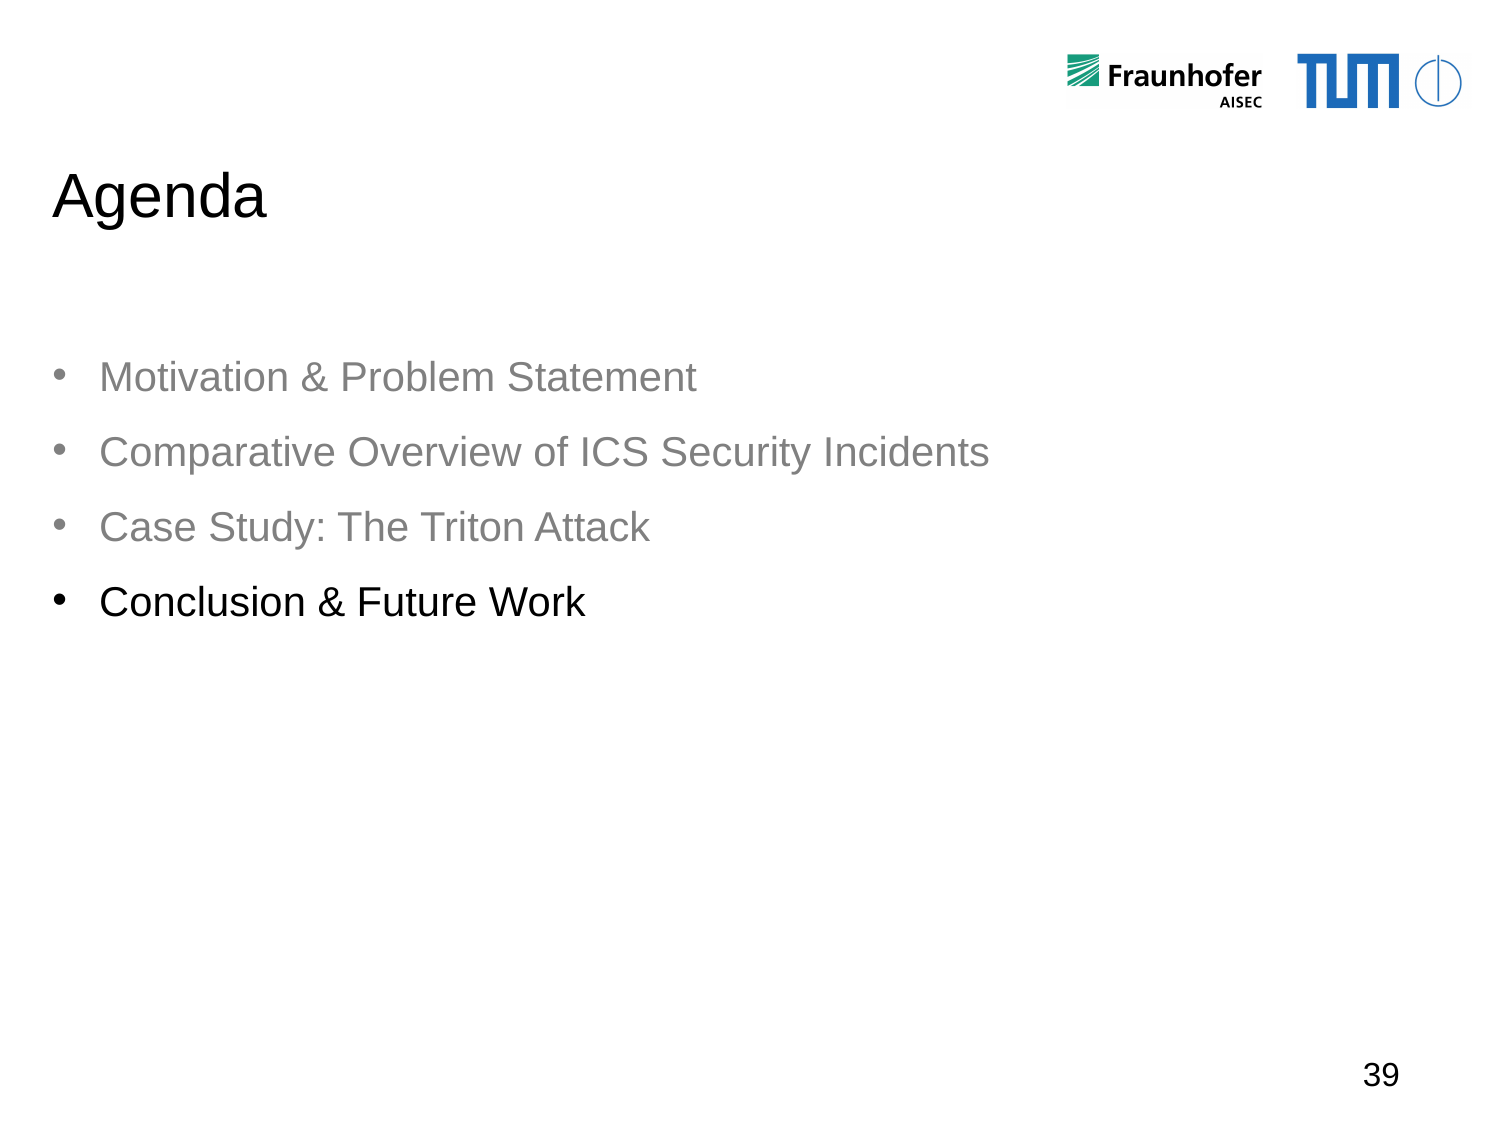

# Agenda
Motivation & Problem Statement
Comparative Overview of ICS Security Incidents
Case Study: The Triton Attack
Conclusion & Future Work

39